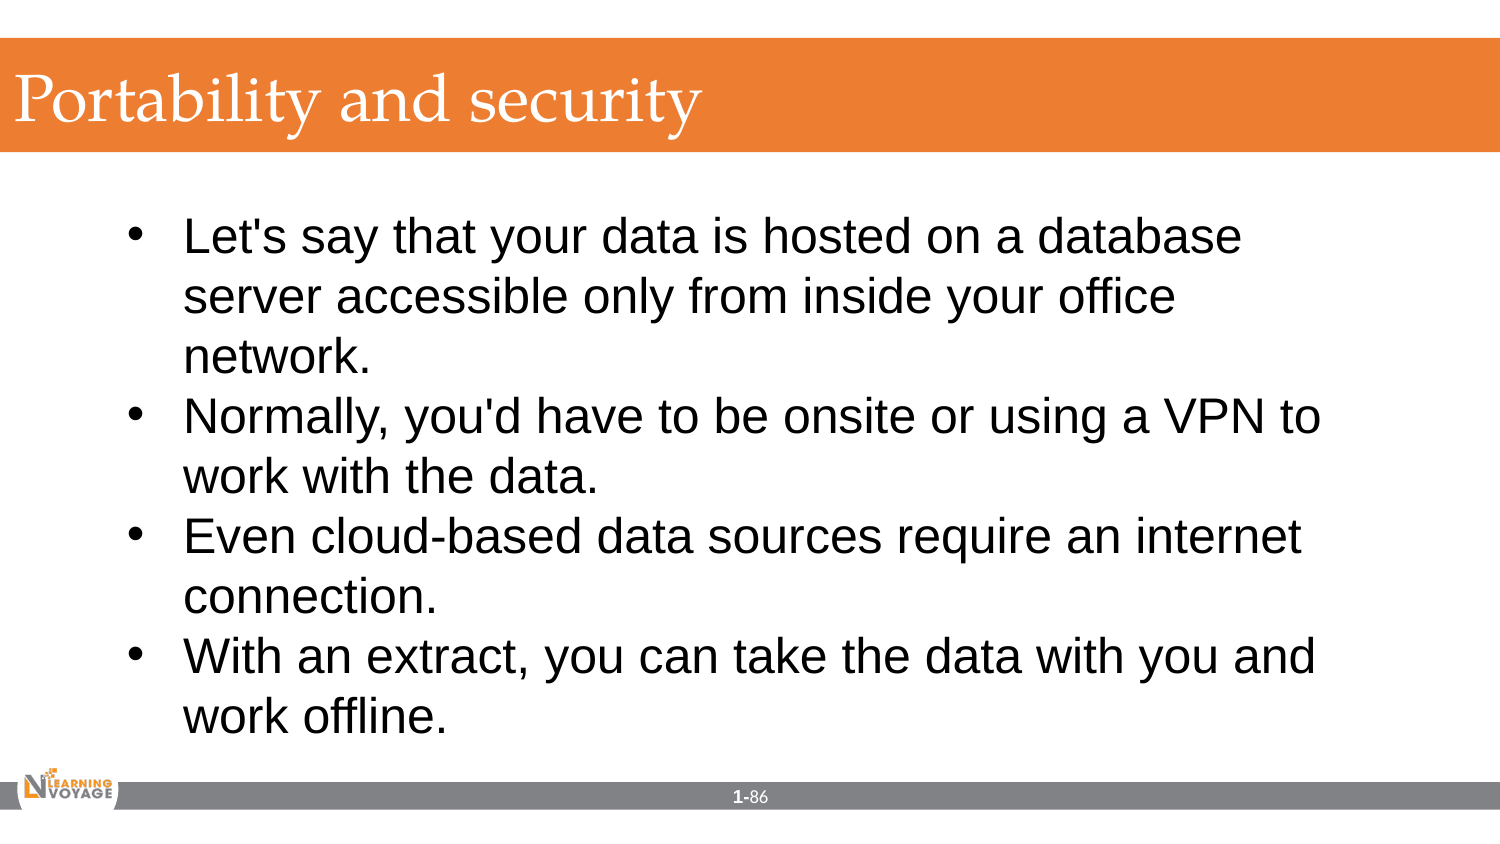

Portability and security
Let's say that your data is hosted on a database server accessible only from inside your office network.
Normally, you'd have to be onsite or using a VPN to work with the data.
Even cloud-based data sources require an internet connection.
With an extract, you can take the data with you and work offline.
1-86